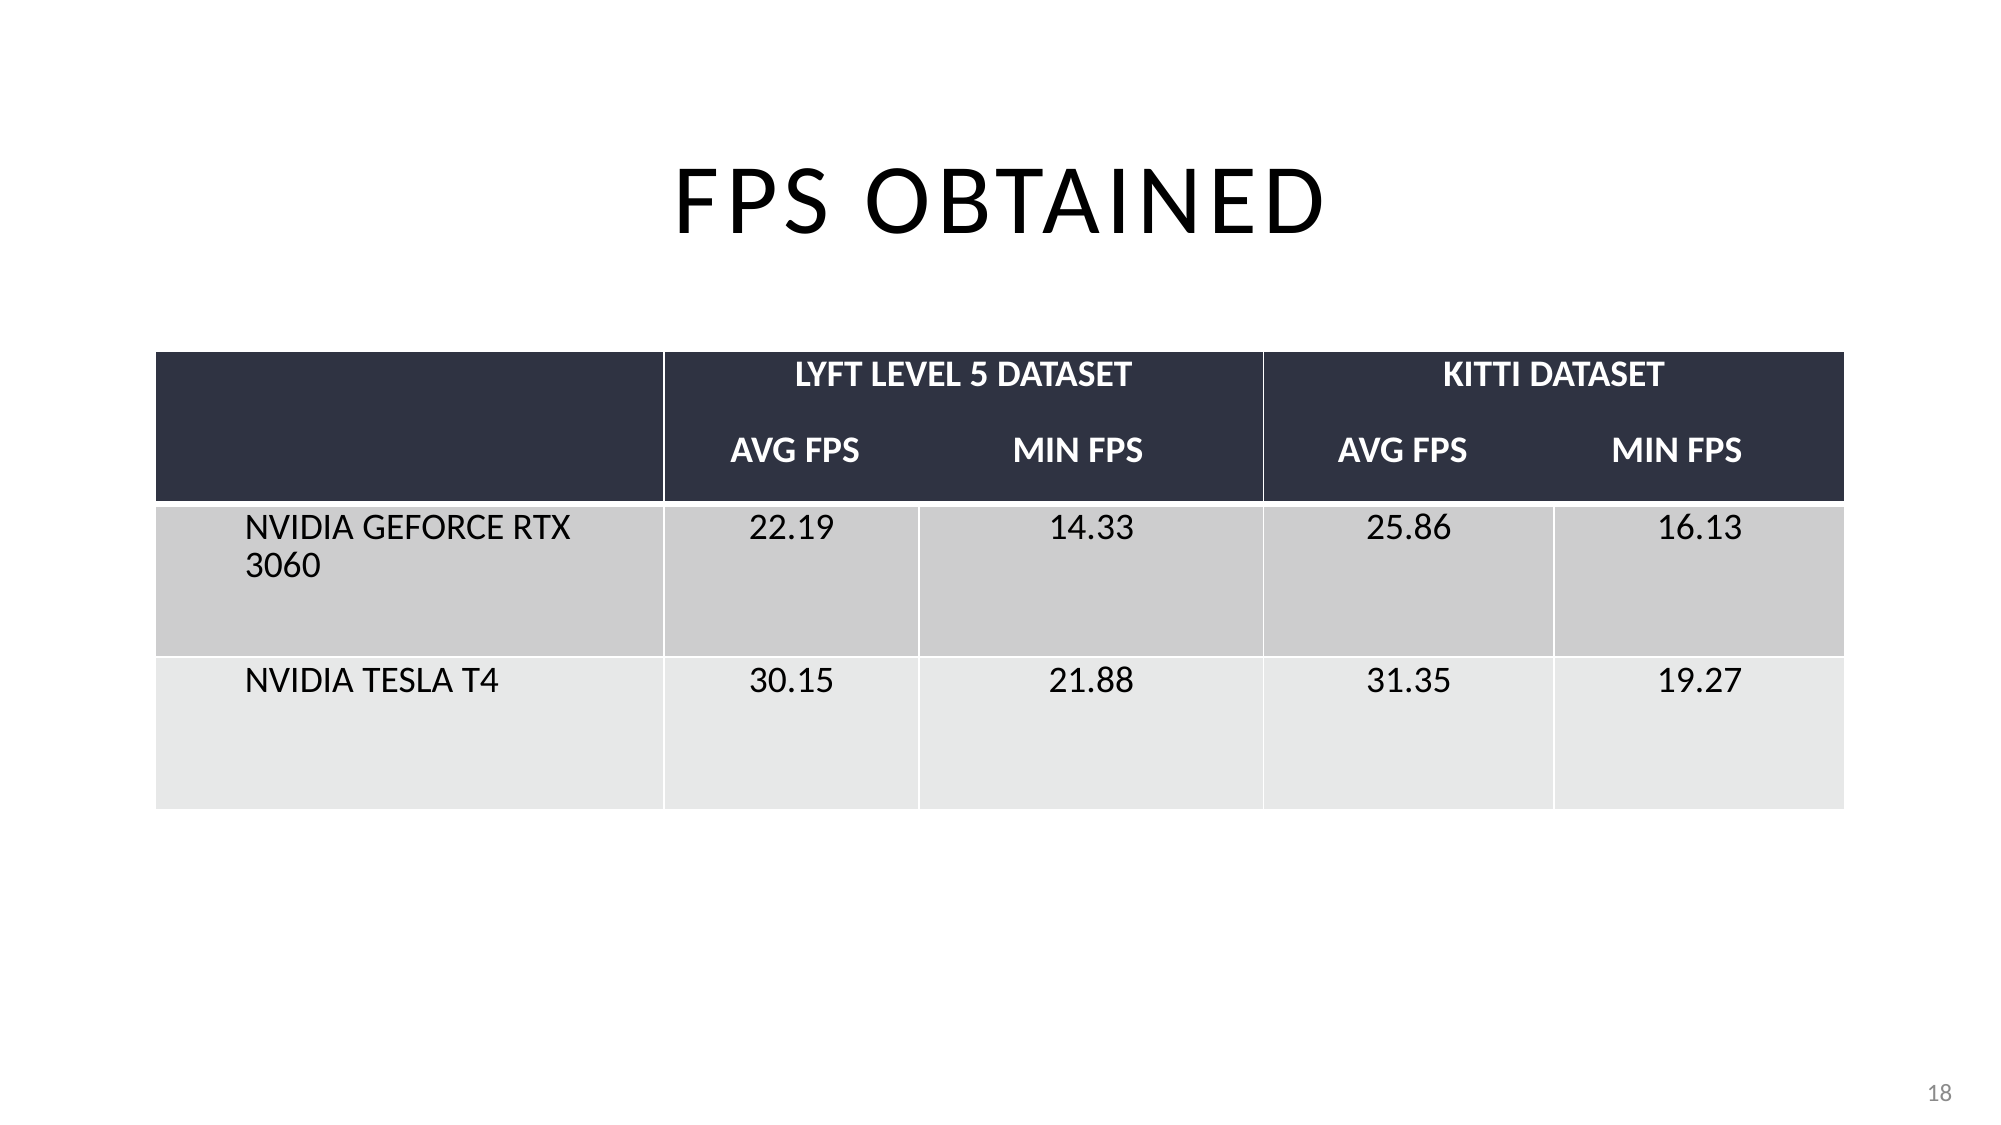

# Fps obtained
|  | LYFT LEVEL 5 DATASET AVG FPS MIN FPS |  | KITTI DATASET AVG FPS MIN FPS |  |
| --- | --- | --- | --- | --- |
| NVIDIA GEFORCE RTX 3060 | 22.19 | 14.33 | 25.86 | 16.13 |
| NVIDIA TESLA T4 | 30.15 | 21.88 | 31.35 | 19.27 |
18